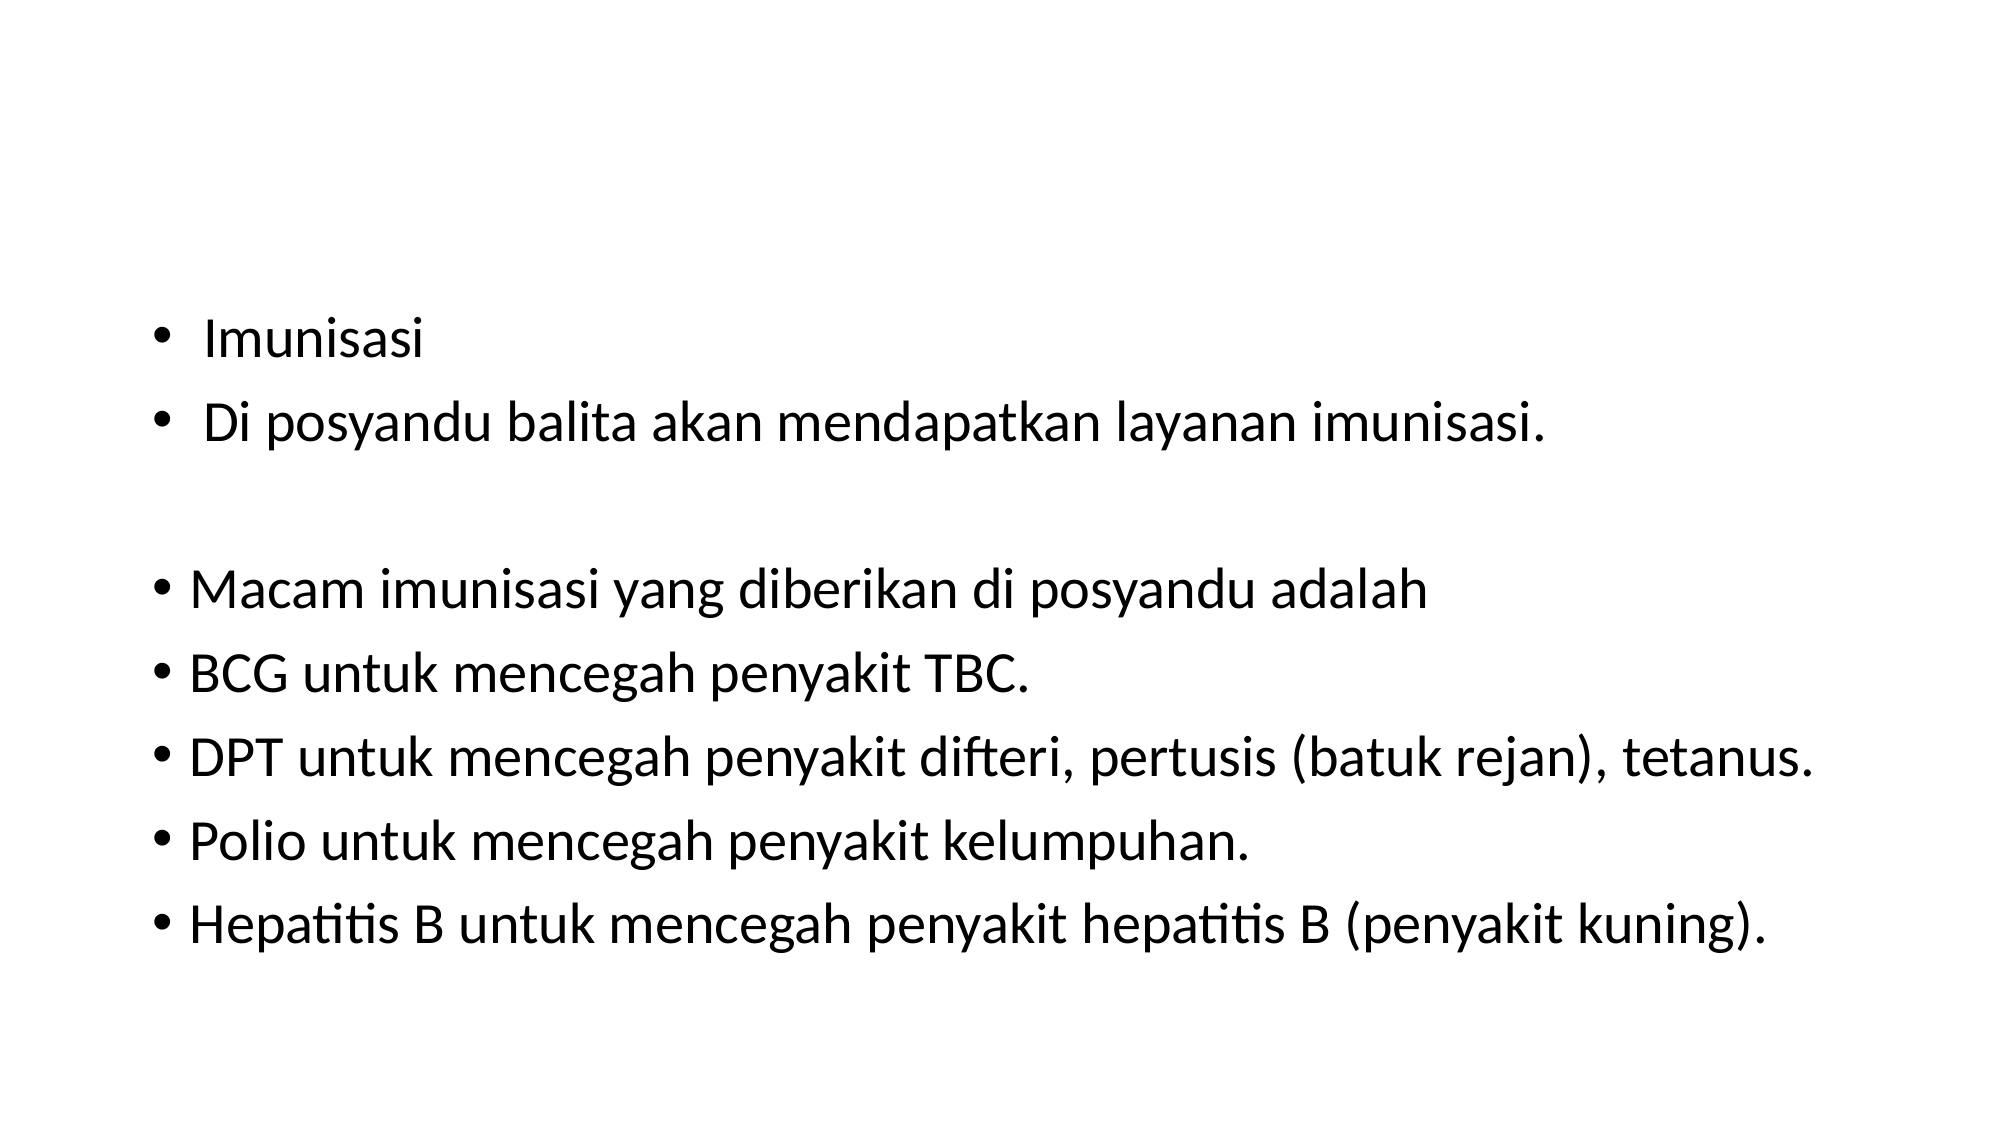

#
 Imunisasi
 Di posyandu balita akan mendapatkan layanan imunisasi.

Macam imunisasi yang diberikan di posyandu adalah
BCG untuk mencegah penyakit TBC.
DPT untuk mencegah penyakit difteri, pertusis (batuk rejan), tetanus.
Polio untuk mencegah penyakit kelumpuhan.
Hepatitis B untuk mencegah penyakit hepatitis B (penyakit kuning).